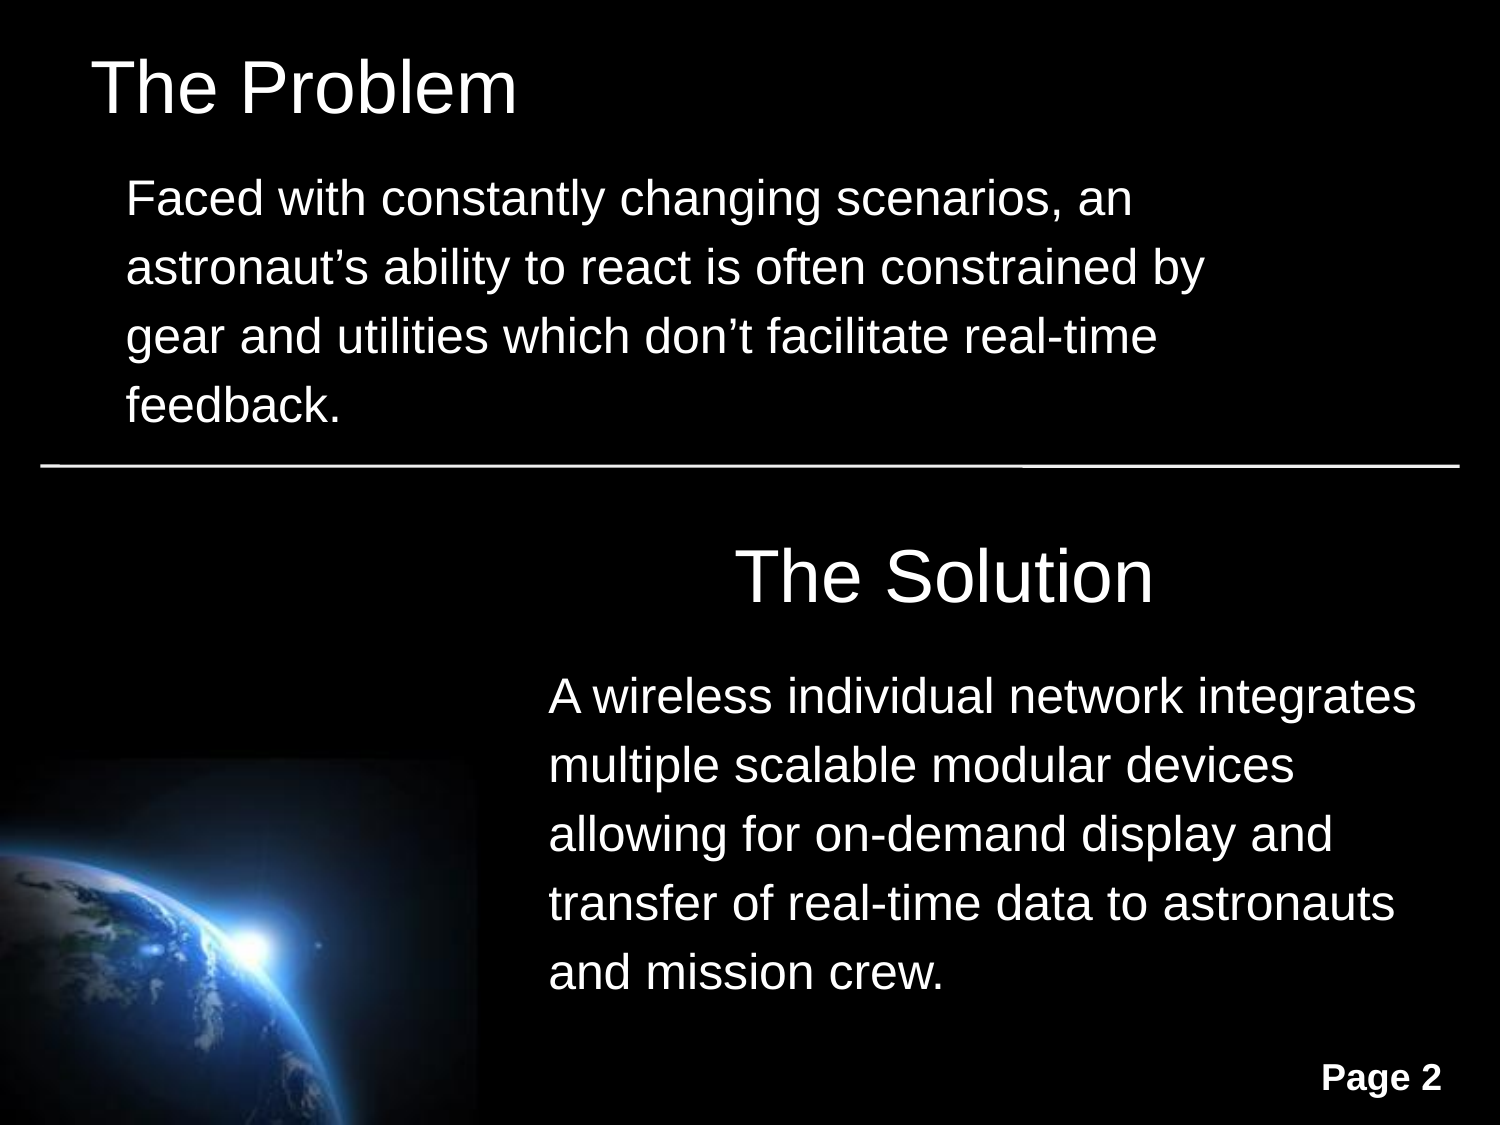

# The Problem
Faced with constantly changing scenarios, an astronaut’s ability to react is often constrained by gear and utilities which don’t facilitate real-time feedback.
The Solution

A wireless individual network integrates multiple scalable modular devices allowing for on-demand display and transfer of real-time data to astronauts and mission crew.